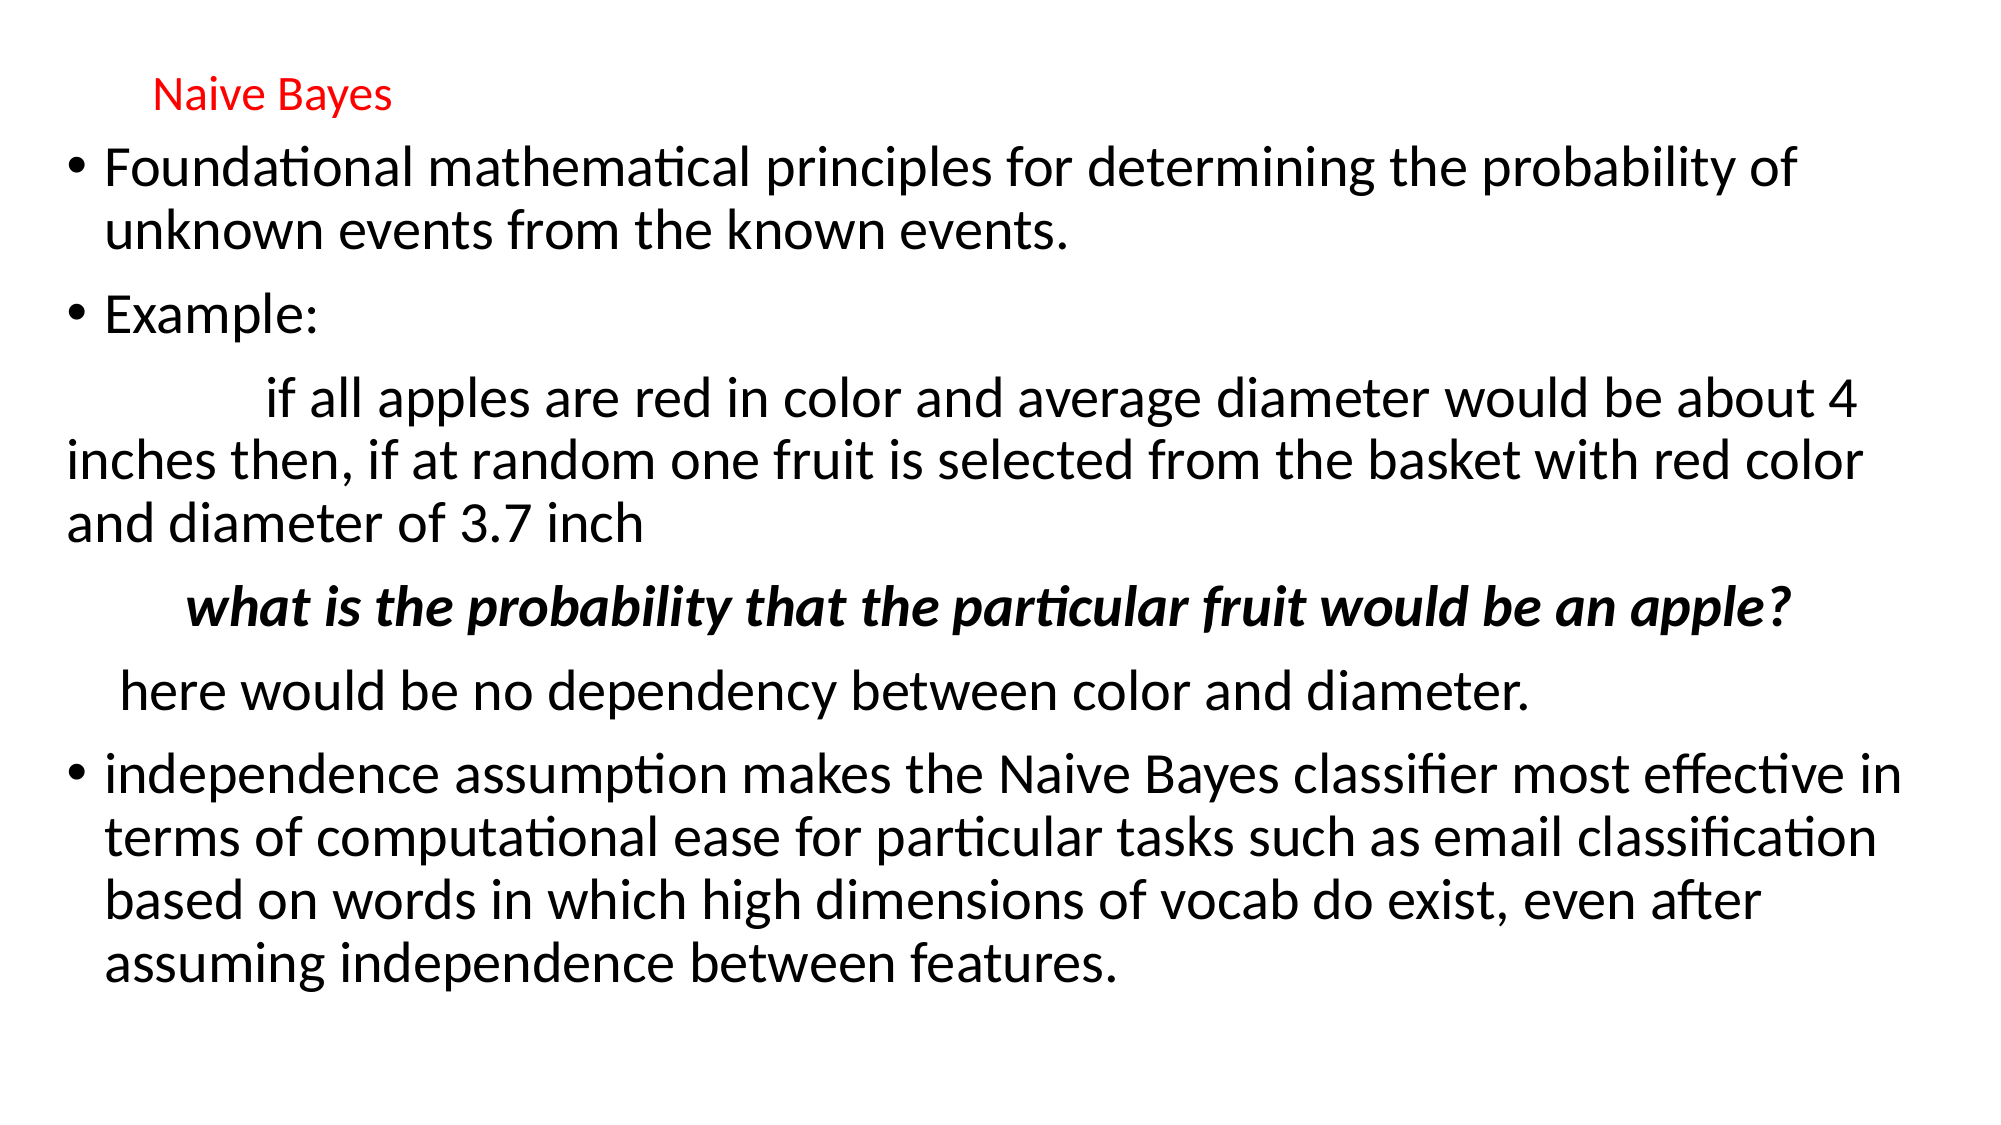

# Naive Bayes
Foundational mathematical principles for determining the probability of unknown events from the known events.
Example:
               if all apples are red in color and average diameter would be about 4 inches then, if at random one fruit is selected from the basket with red color and diameter of 3.7 inch
         what is the probability that the particular fruit would be an apple?
    here would be no dependency between color and diameter.
independence assumption makes the Naive Bayes classifier most effective in terms of computational ease for particular tasks such as email classification based on words in which high dimensions of vocab do exist, even after assuming independence between features.